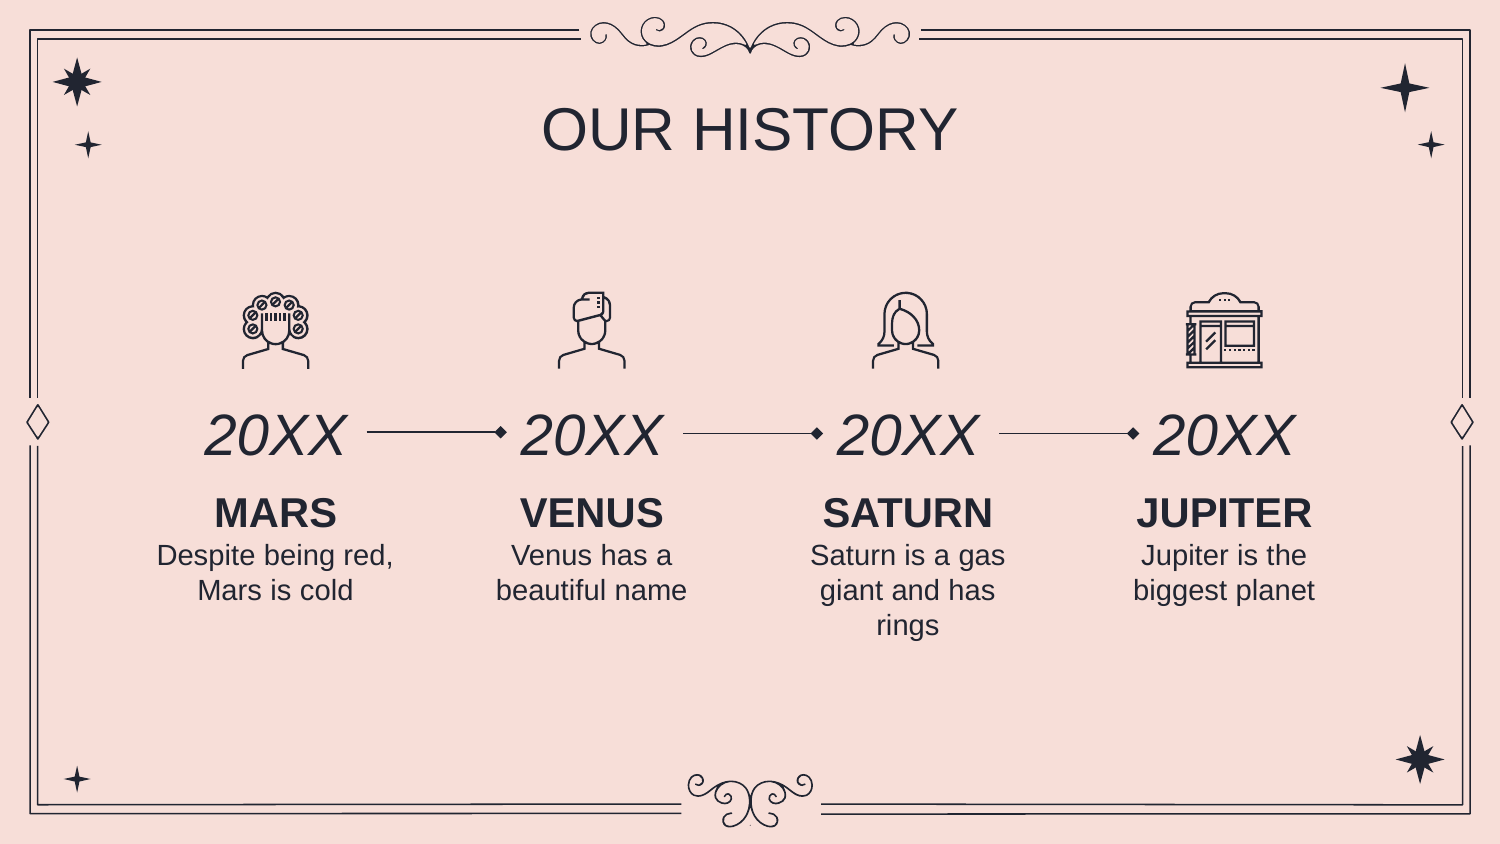

# OUR HISTORY

20XX
20XX
20XX
20XX
MARS
VENUS
SATURN
JUPITER
Despite being red, Mars is cold
Venus has a beautiful name
Saturn is a gas giant and has rings
Jupiter is the biggest planet